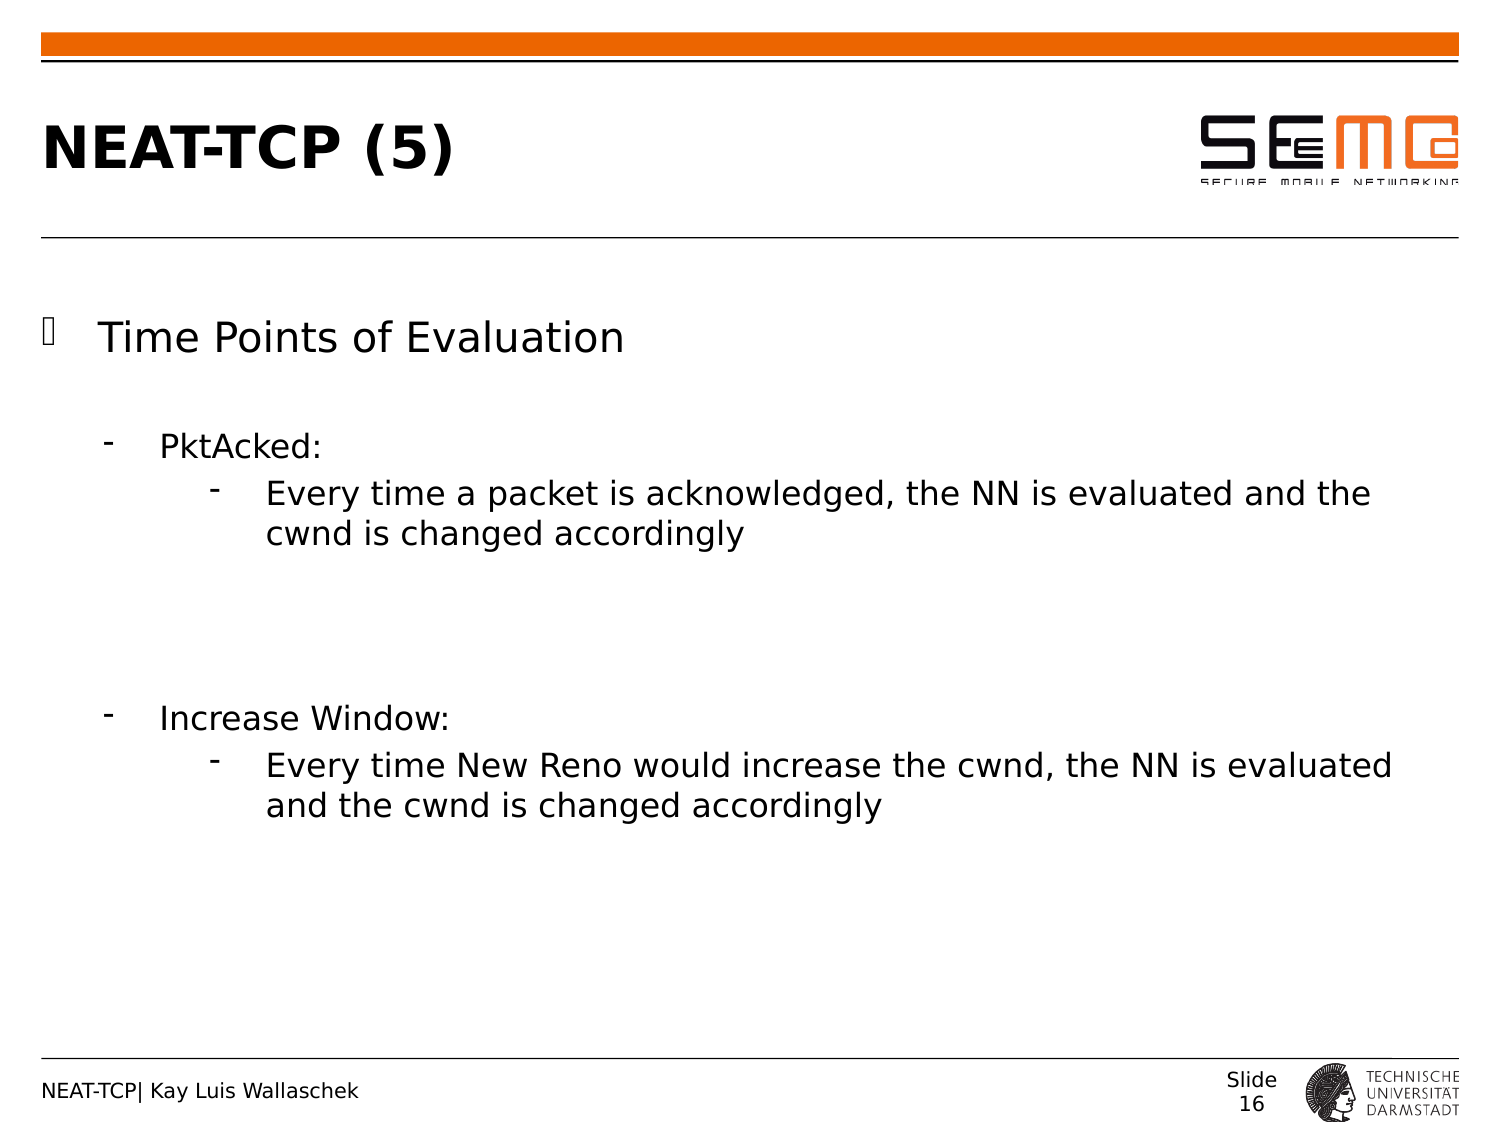

# NEAT-TCP (5)

Time Points of Evaluation

PktAcked:
Every time a packet is acknowledged, the NN is evaluated and the cwnd is changed accordingly

Increase Window:
Every time New Reno would increase the cwnd, the NN is evaluated and the cwnd is changed accordingly